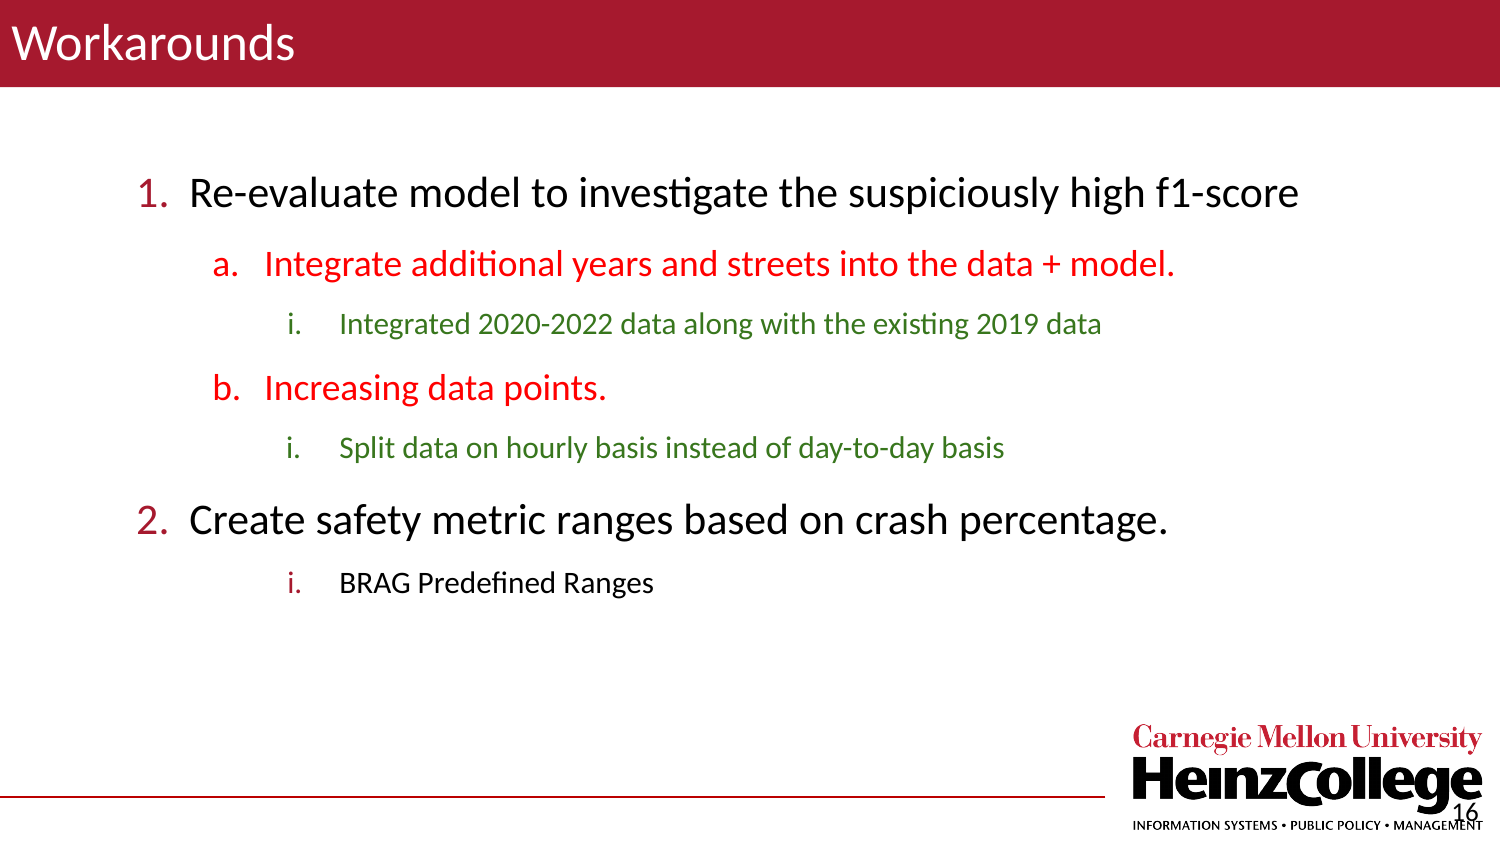

Workarounds
Re-evaluate model to investigate the suspiciously high f1-score
Integrate additional years and streets into the data + model.
Integrated 2020-2022 data along with the existing 2019 data
Increasing data points.
Split data on hourly basis instead of day-to-day basis
Create safety metric ranges based on crash percentage.
BRAG Predefined Ranges
16